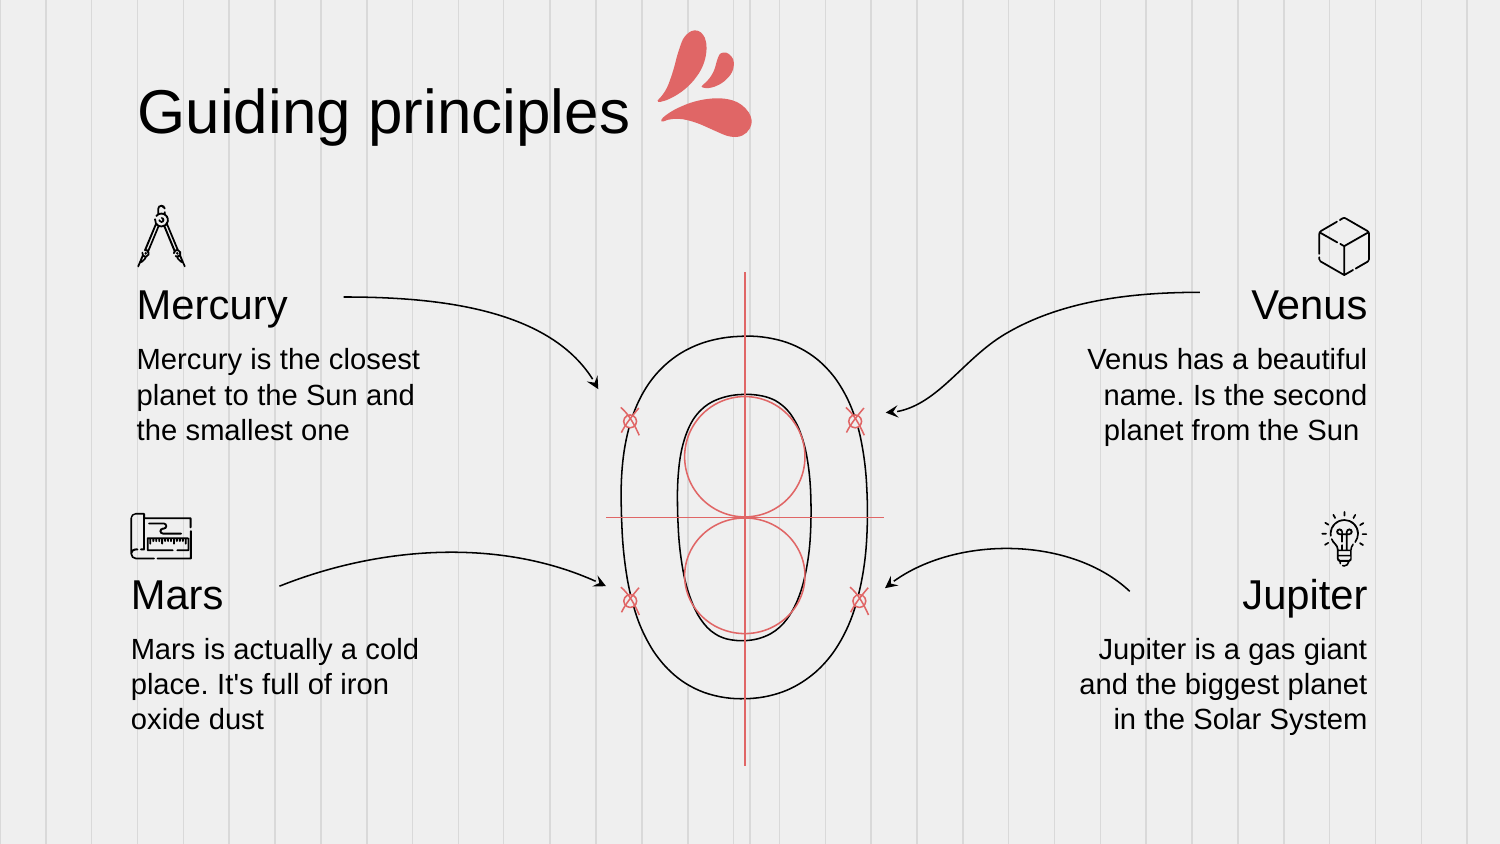

# Guiding principles

Venus
Mercury

Venus has a beautiful name. Is the second planet from the Sun
Mercury is the closest planet to the Sun and the smallest one

Mars
Jupiter

Mars is actually a cold place. It's full of iron oxide dust
Jupiter is a gas giant and the biggest planet in the Solar System